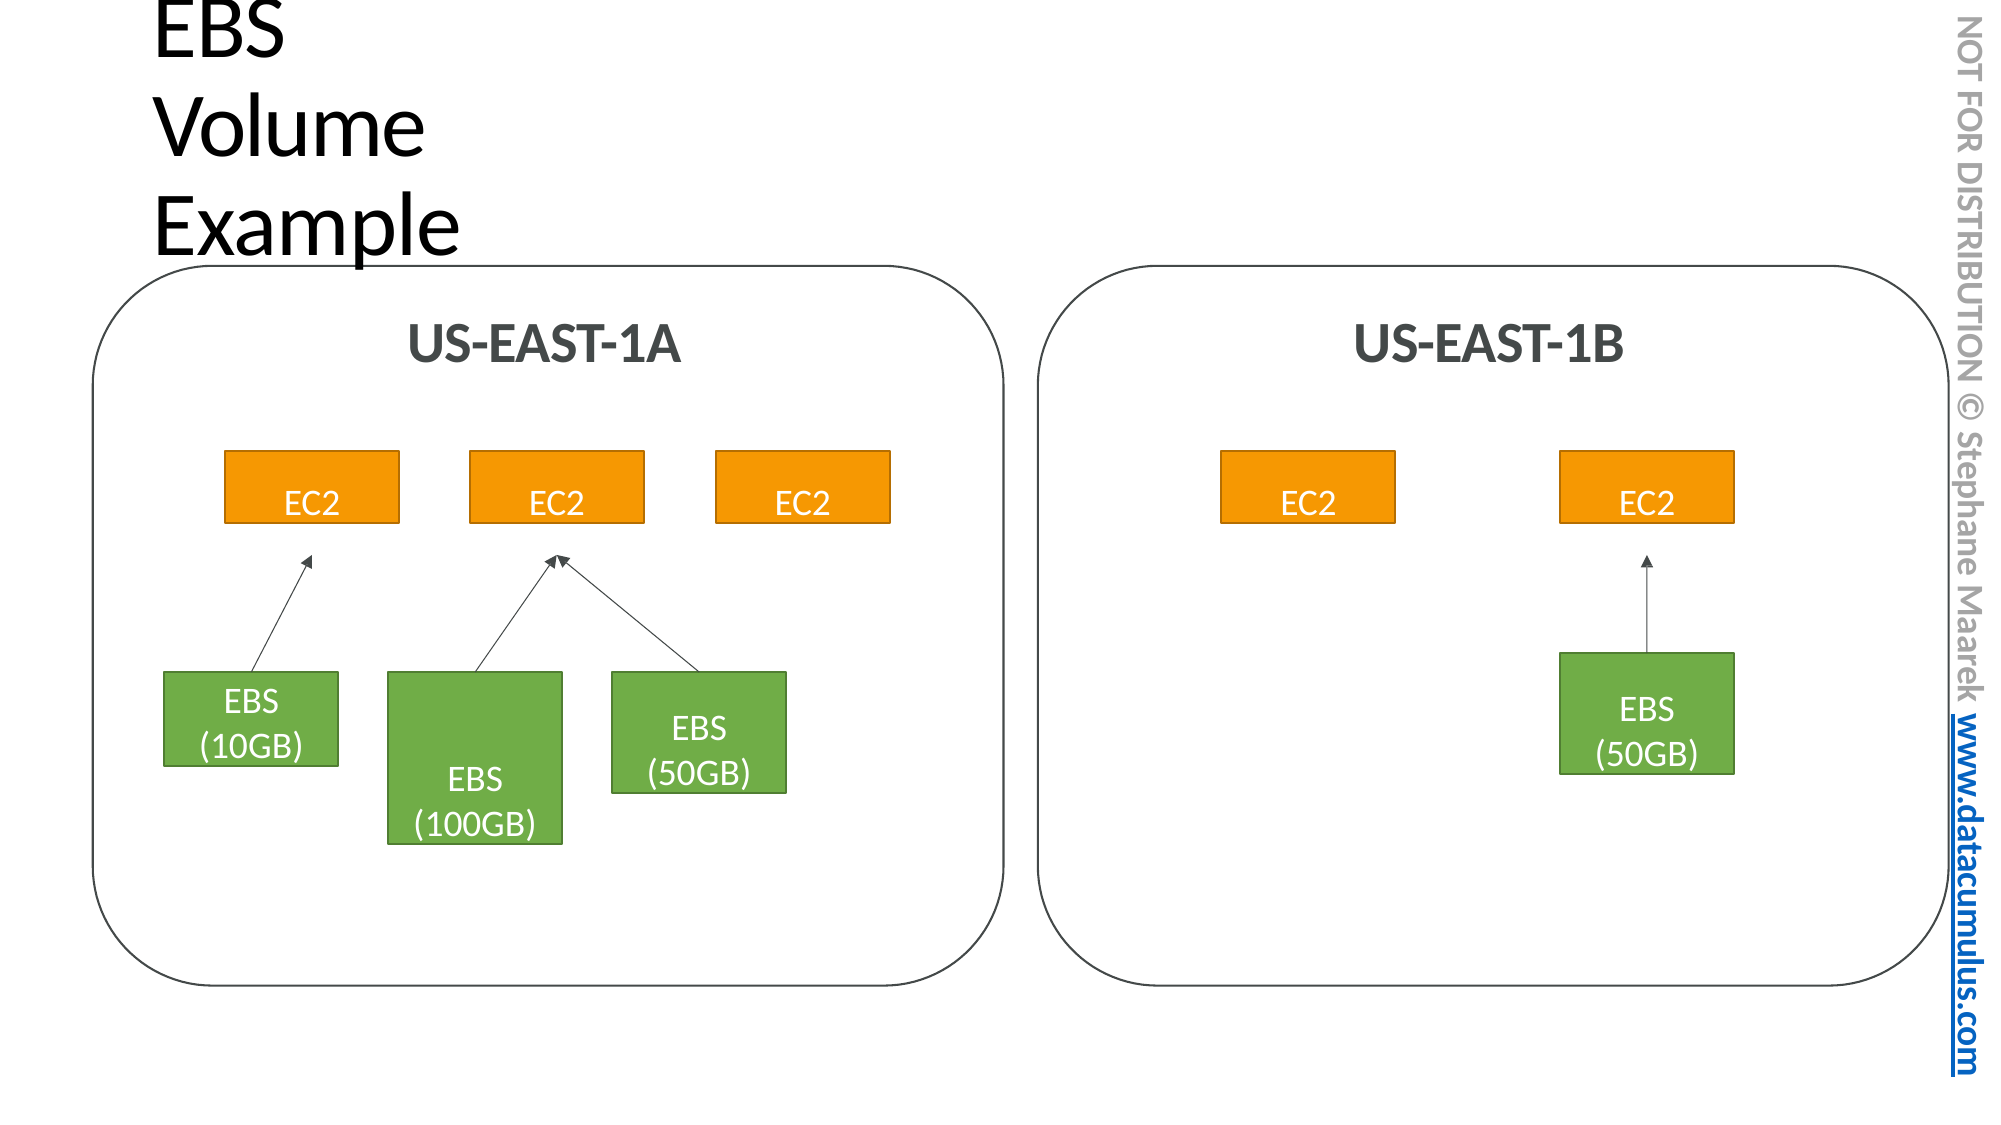

# EBS Volume  Example
NOT FOR DISTRIBUTION © Stephane Maarek www.datacumulus.com

US-EAST-1A
US-EAST-1B
EC2
EC2
EC2
EC2
EC2

EBS  (50GB)
EBS  (10GB)

EBS  (100GB)
EBS  (50GB)
© Stephane Maarek